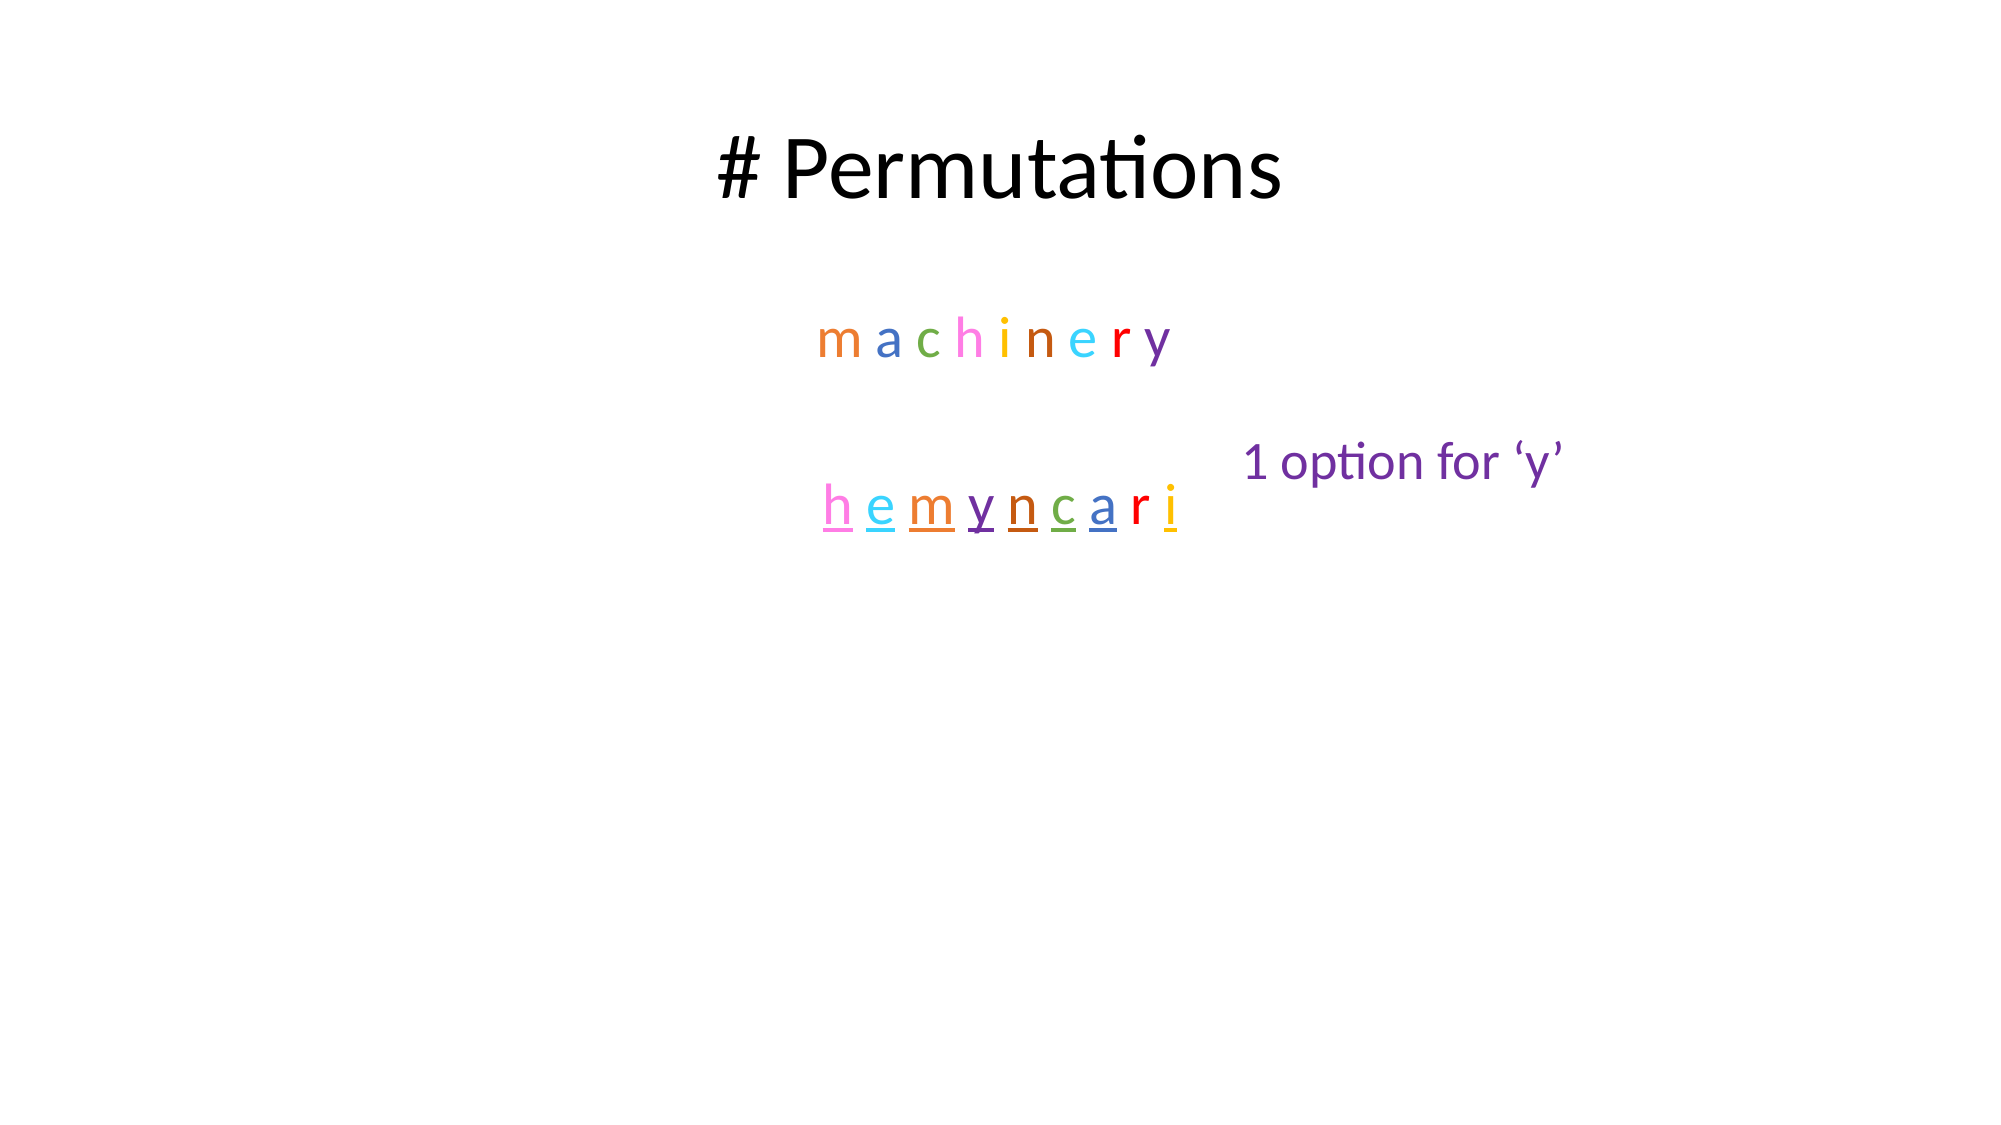

# # Permutations
m a c h i n e r y

h e m y n c a r i
1 option for ‘y’